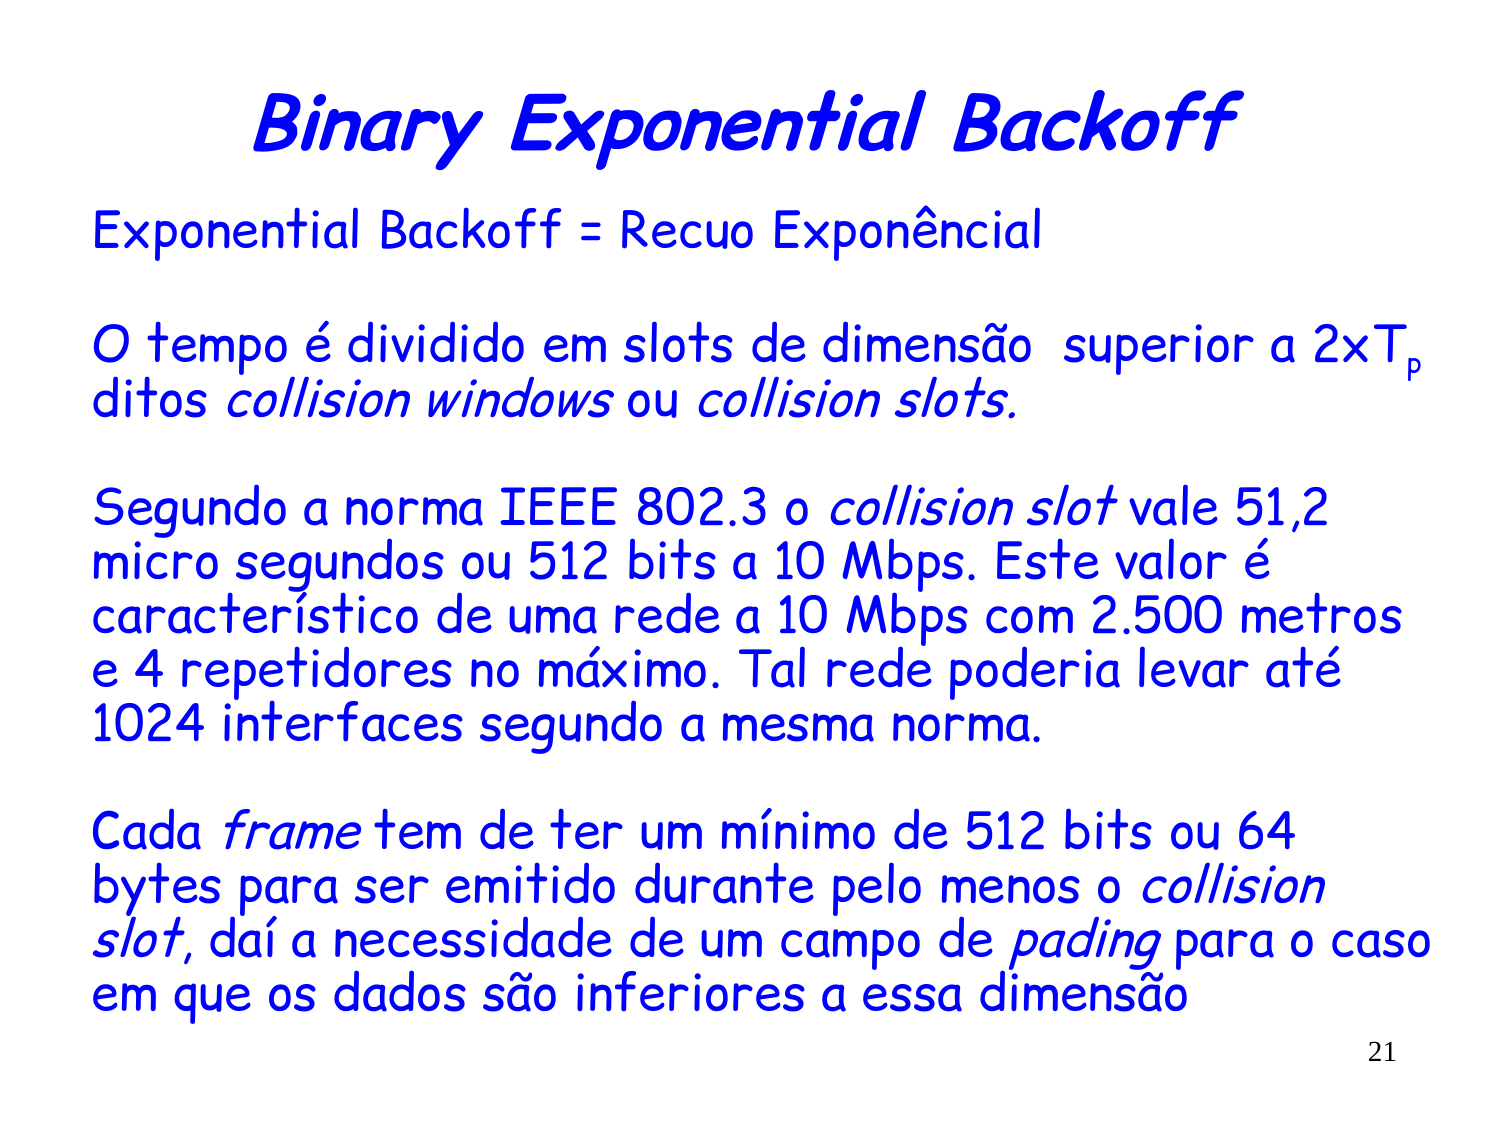

# Binary Exponential Backoff
Exponential Backoff = Recuo Exponêncial

O tempo é dividido em slots de dimensão  superior a 2xTp ditos collision windows ou collision slots.

Segundo a norma IEEE 802.3 o collision slot vale 51,2 micro segundos ou 512 bits a 10 Mbps. Este valor é característico de uma rede a 10 Mbps com 2.500 metros e 4 repetidores no máximo. Tal rede poderia levar até 1024 interfaces segundo a mesma norma.

Cada frame tem de ter um mínimo de 512 bits ou 64 bytes para ser emitido durante pelo menos o collision slot, daí a necessidade de um campo de pading para o caso em que os dados são inferiores a essa dimensão

21